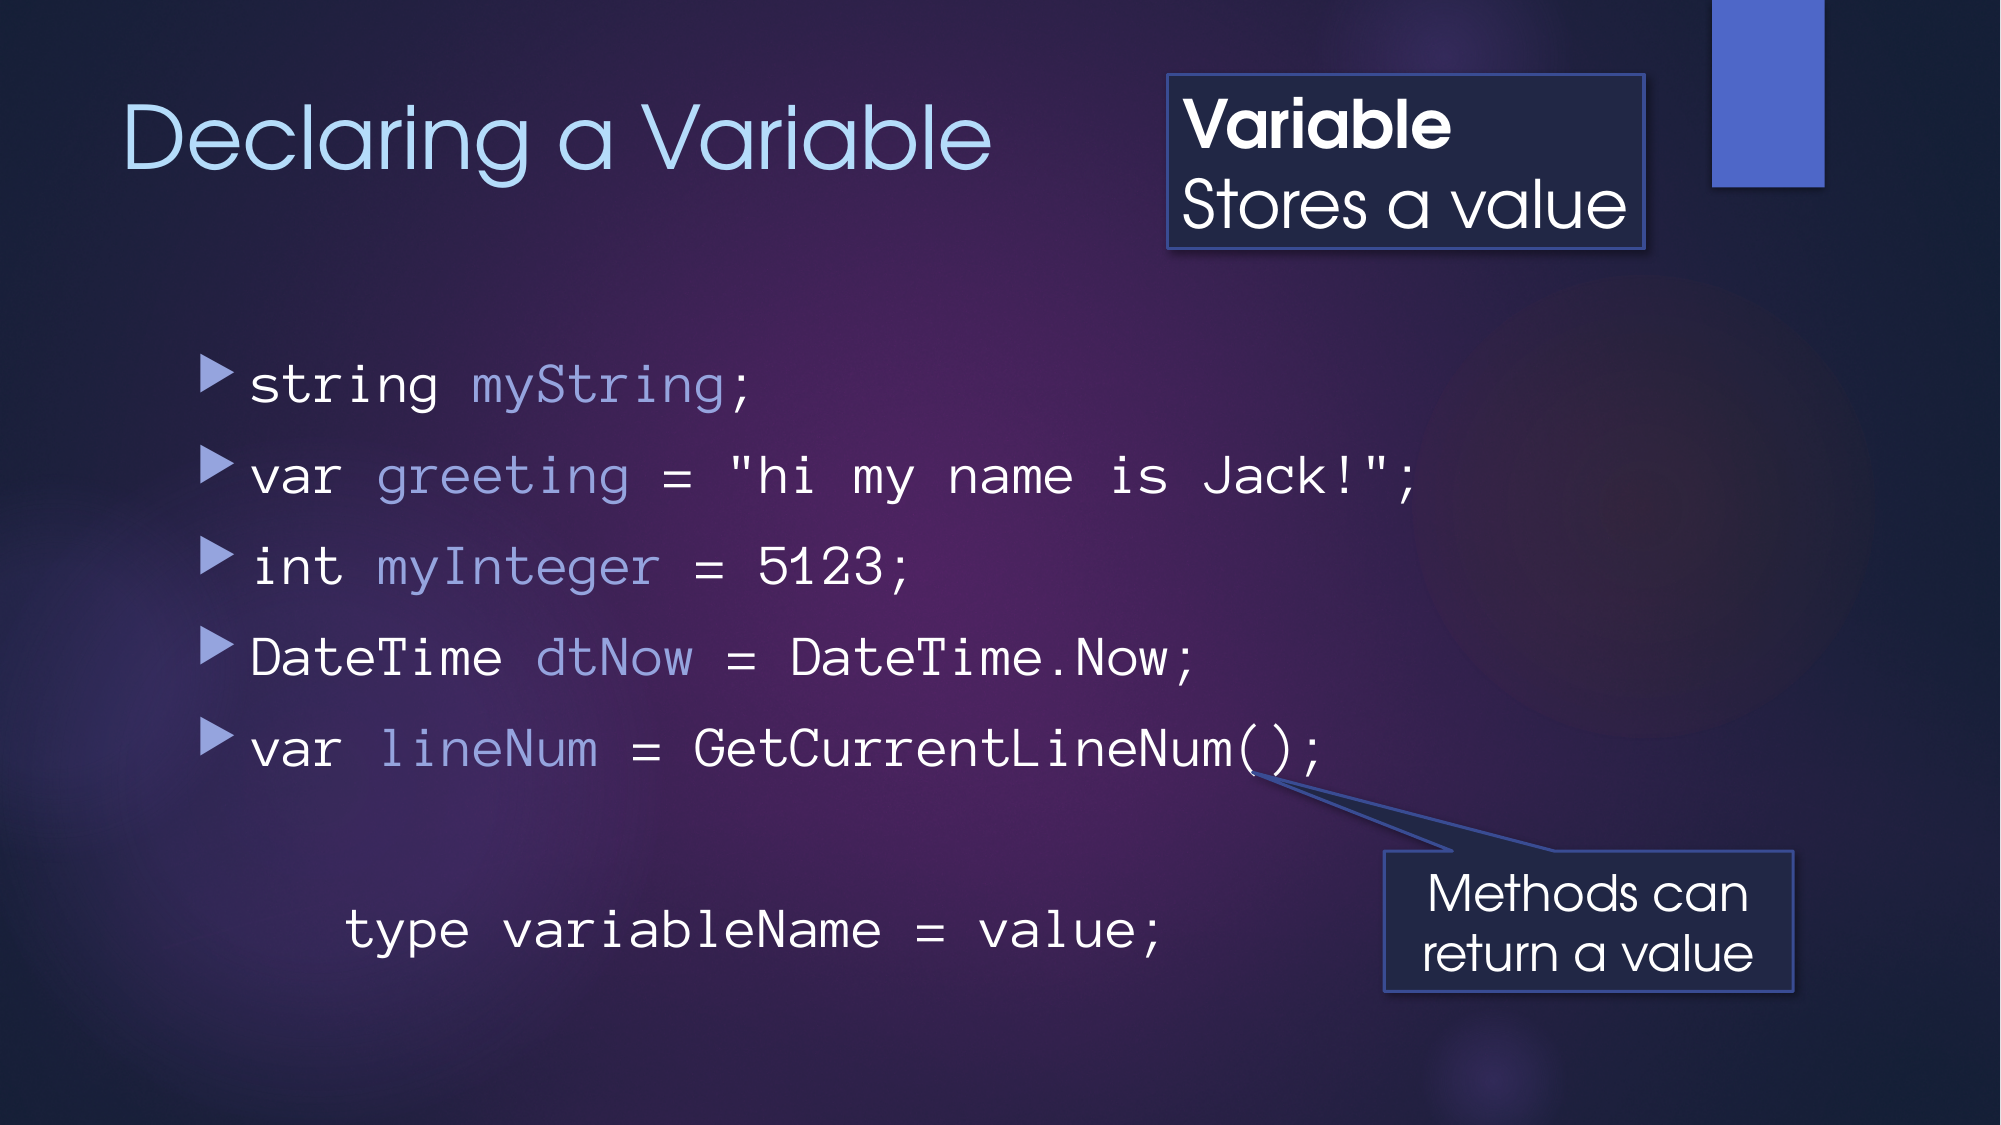

# Declaring a Variable
Variable
Stores a value
string myString;
var greeting = "hi my name is Jack!";
int myInteger = 5123;
DateTime dtNow = DateTime.Now;
var lineNum = GetCurrentLineNum();

	type variableName = value;
Methods can return a value